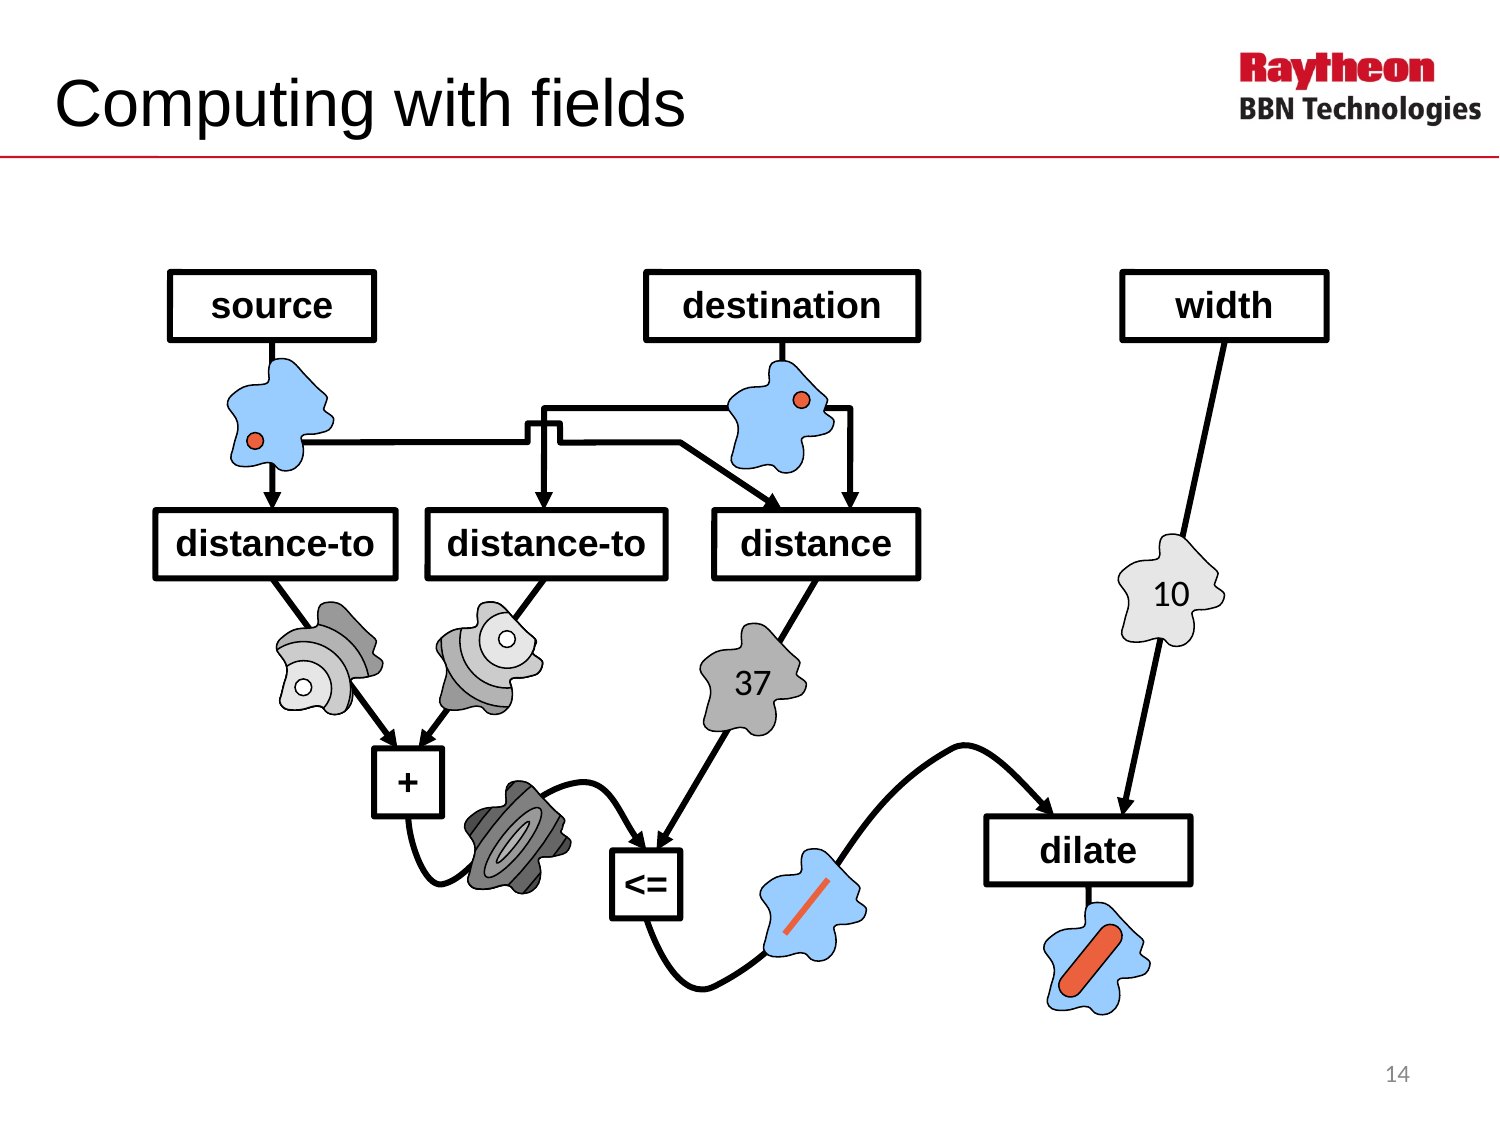

# Computing with fields
source
destination
width

10

37

distance-to
distance-to
distance

+

dilate
<=

14